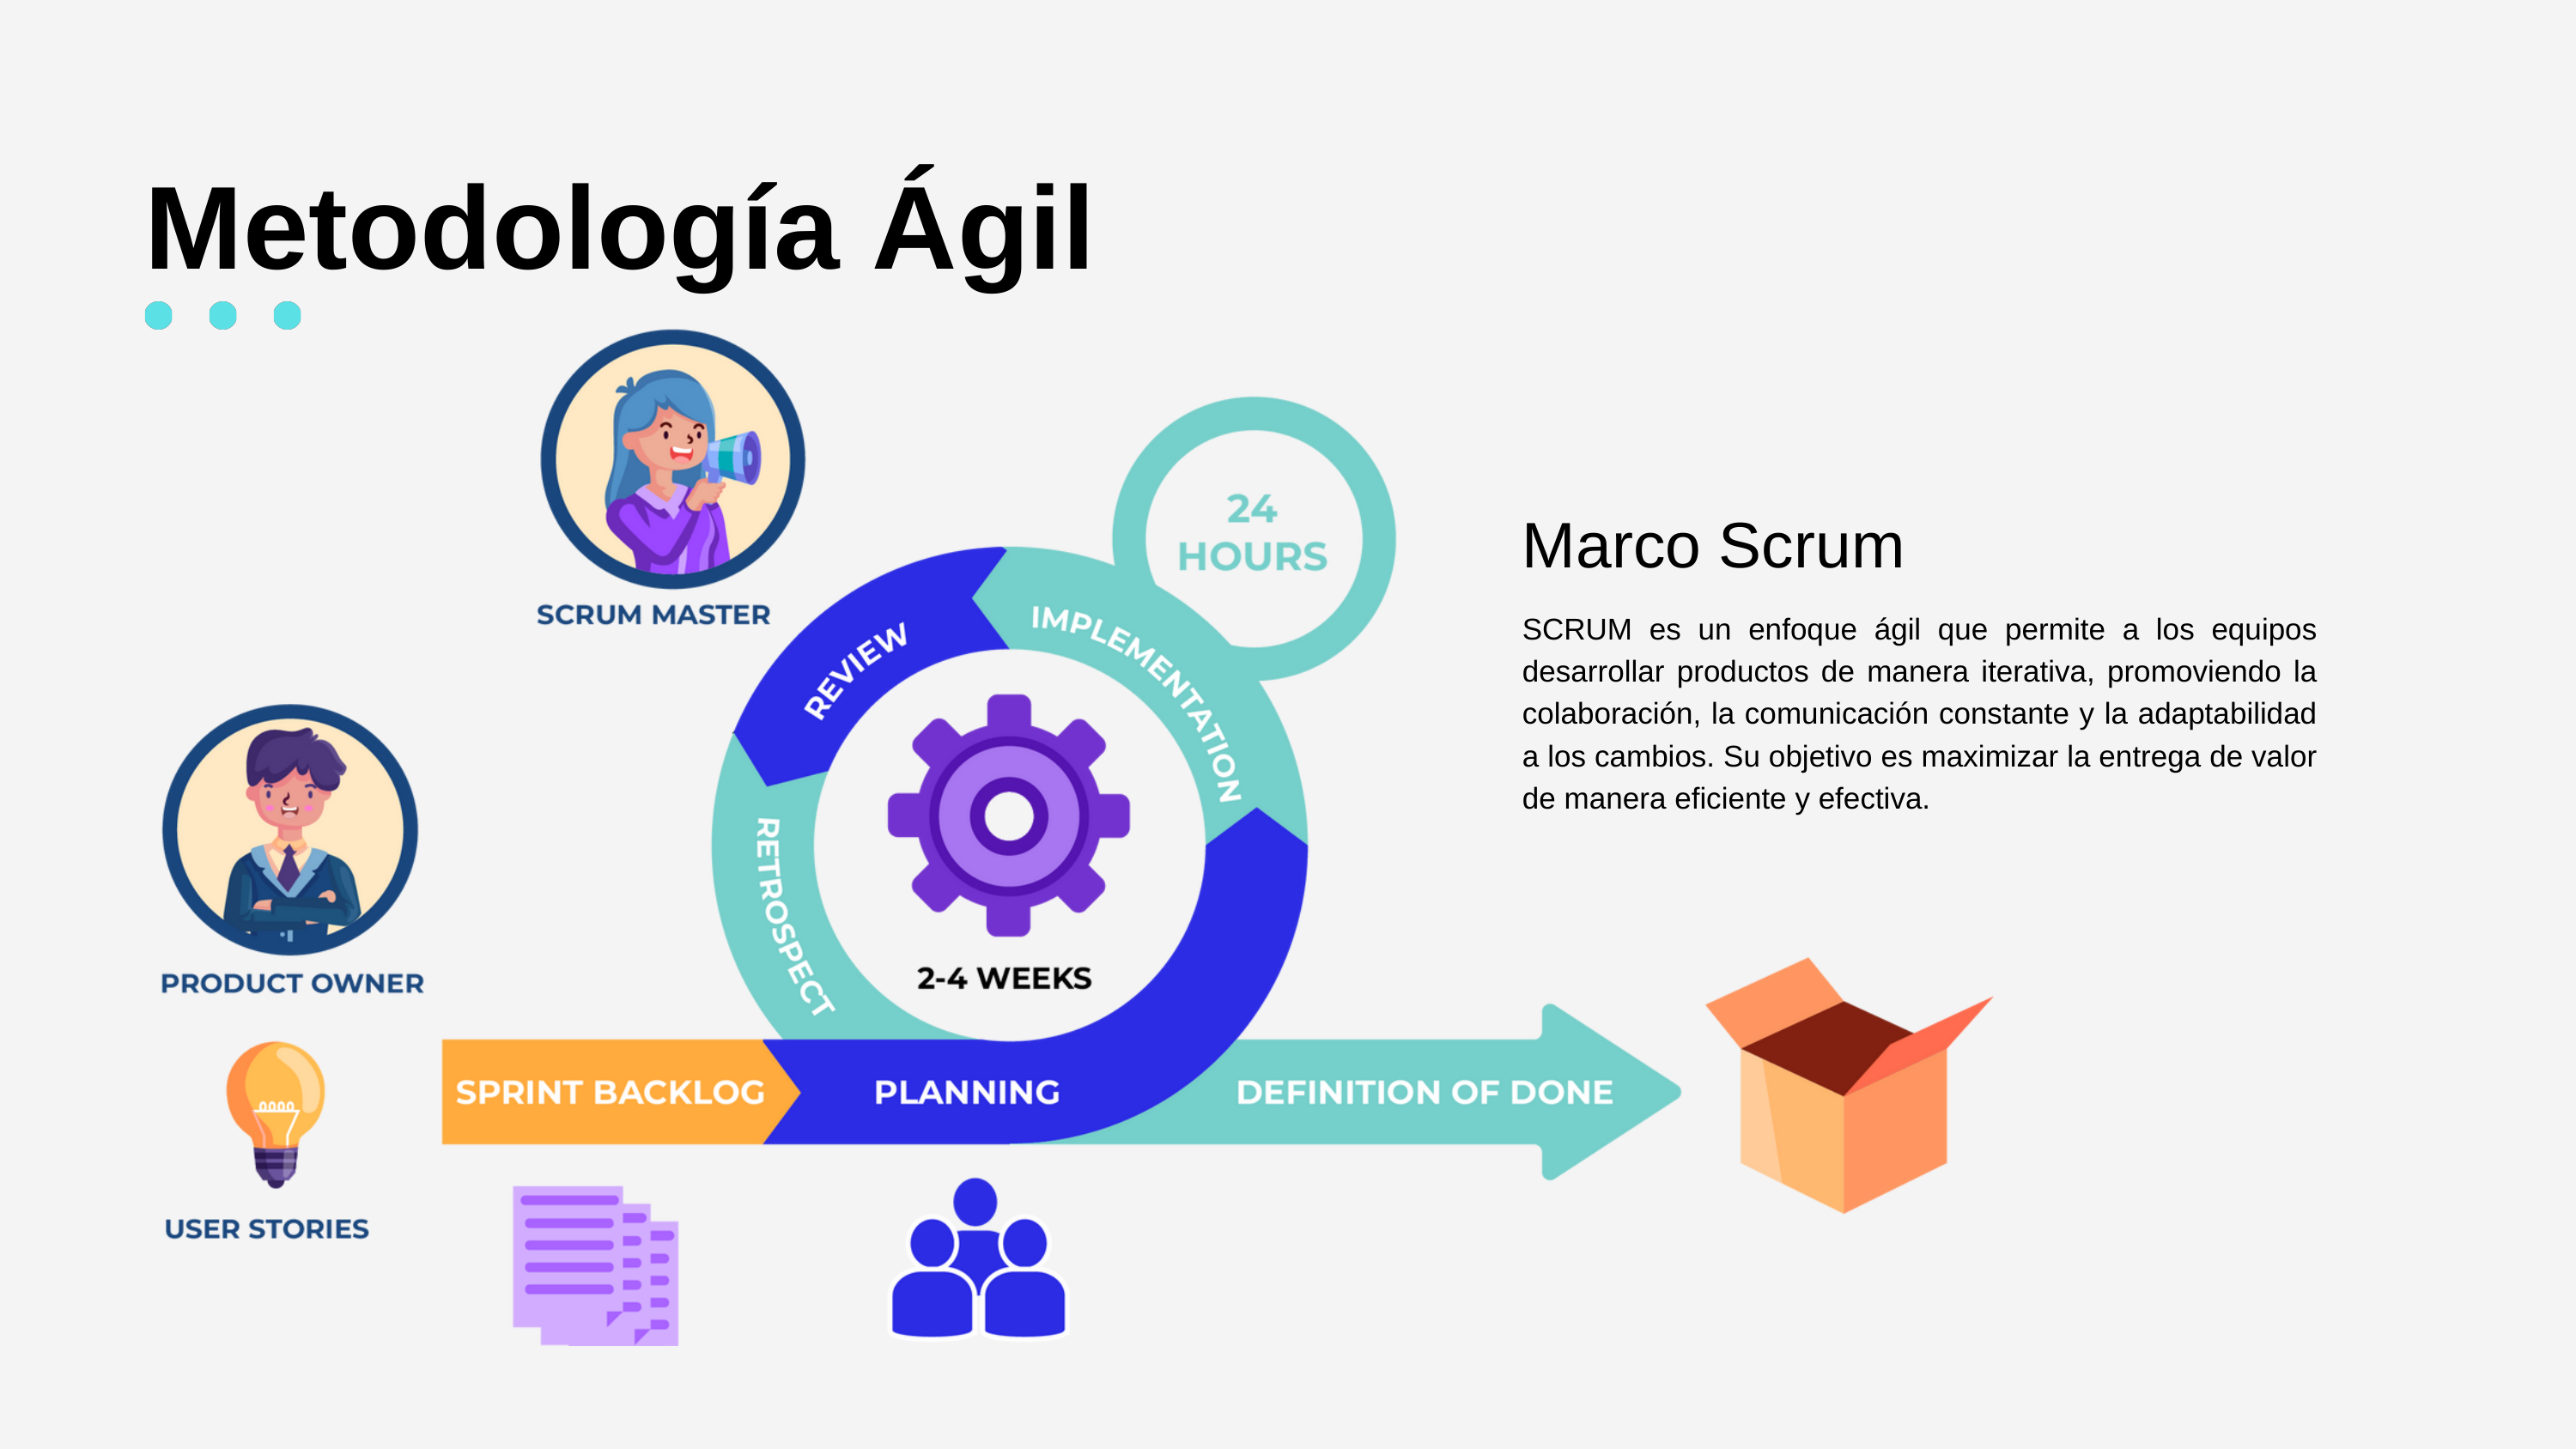

Metodología Ágil

Marco Scrum
SCRUM es un enfoque ágil que permite a los equipos desarrollar productos de manera iterativa, promoviendo la colaboración, la comunicación constante y la adaptabilidad a los cambios. Su objetivo es maximizar la entrega de valor de manera eficiente y efectiva.